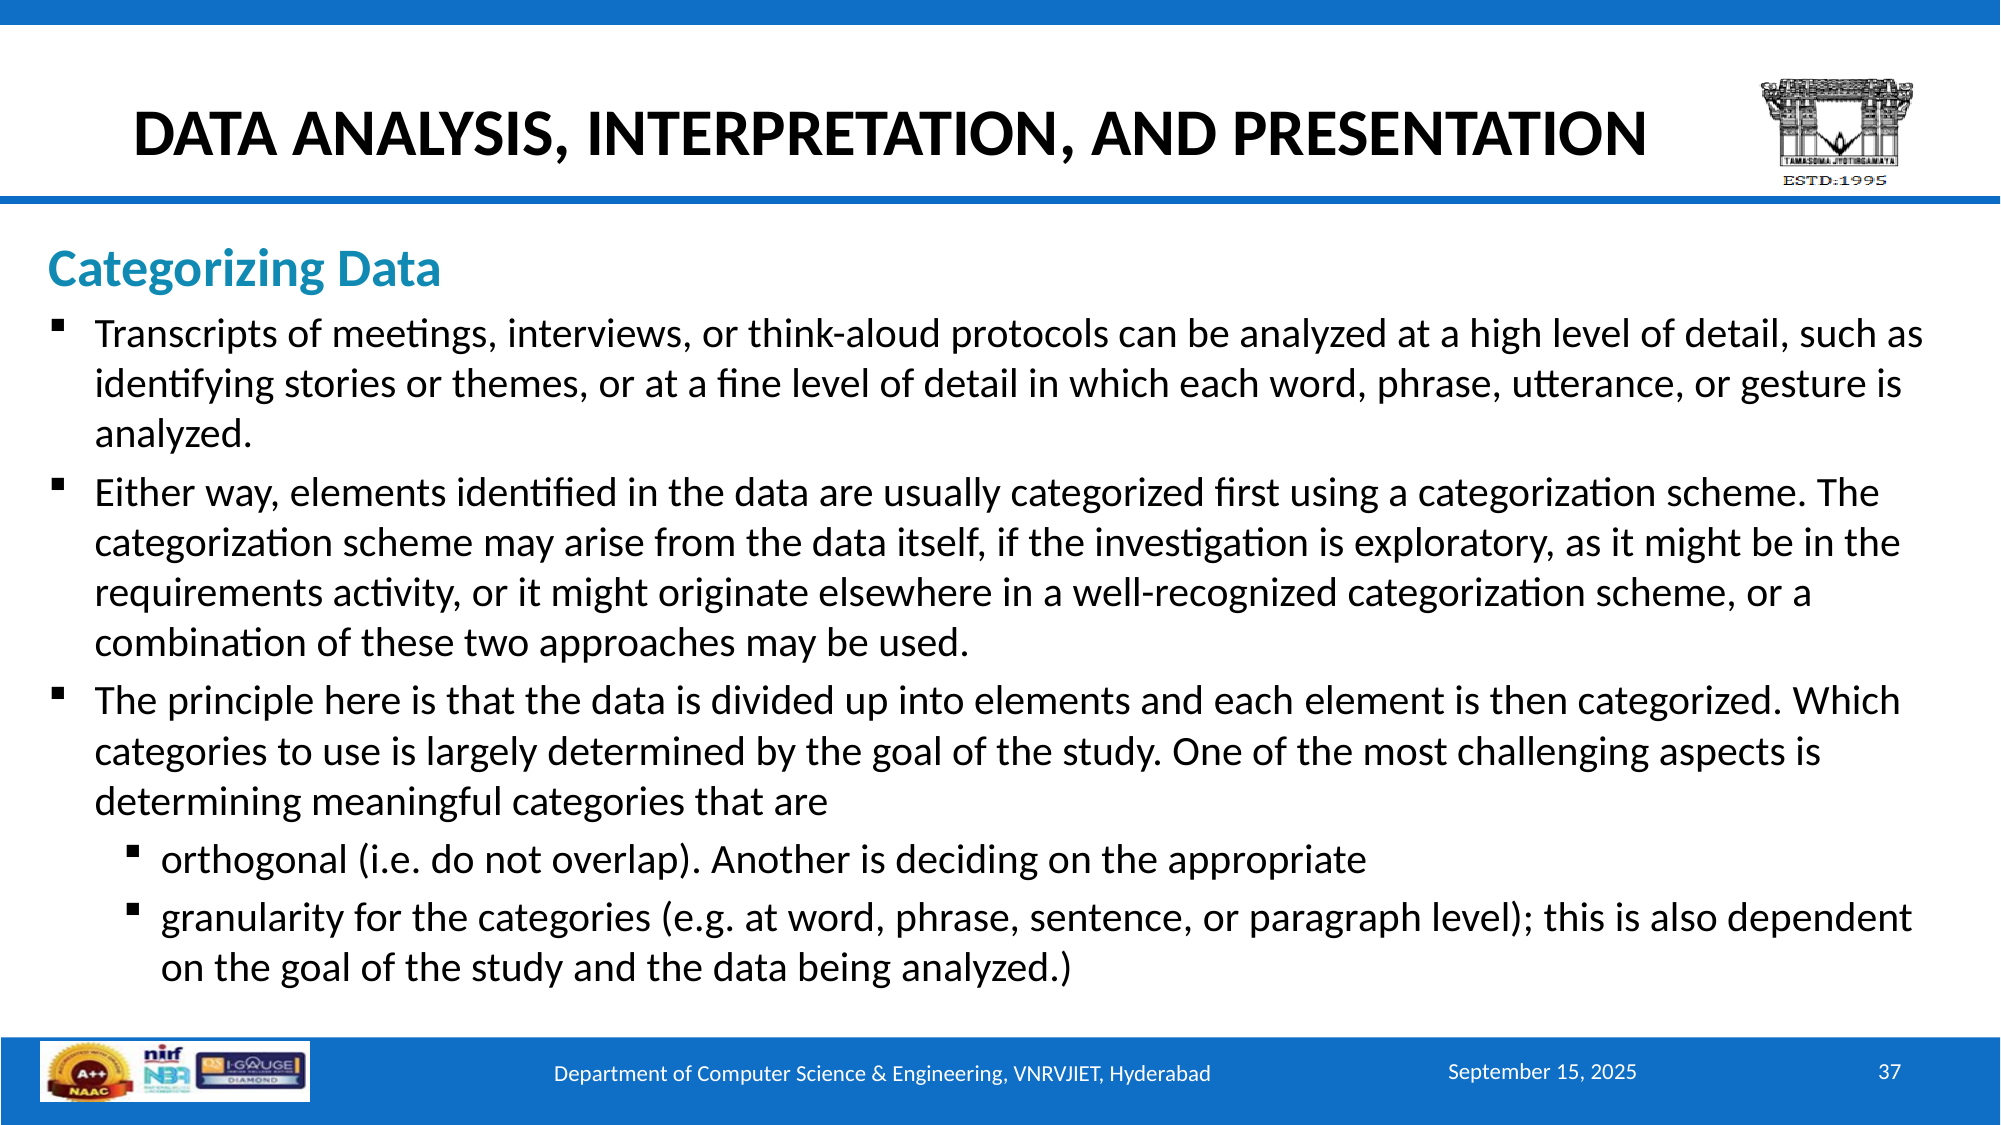

# DATA ANALYSIS, INTERPRETATION, AND PRESENTATION
Categorizing Data
Transcripts of meetings, interviews, or think-aloud protocols can be analyzed at a high level of detail, such as identifying stories or themes, or at a fine level of detail in which each word, phrase, utterance, or gesture is analyzed.
Either way, elements identified in the data are usually categorized first using a categorization scheme. The categorization scheme may arise from the data itself, if the investigation is exploratory, as it might be in the requirements activity, or it might originate elsewhere in a well-recognized categorization scheme, or a combination of these two approaches may be used.
The principle here is that the data is divided up into elements and each element is then categorized. Which categories to use is largely determined by the goal of the study. One of the most challenging aspects is determining meaningful categories that are
orthogonal (i.e. do not overlap). Another is deciding on the appropriate
granularity for the categories (e.g. at word, phrase, sentence, or paragraph level); this is also dependent on the goal of the study and the data being analyzed.)
September 15, 2025
37
Department of Computer Science & Engineering, VNRVJIET, Hyderabad